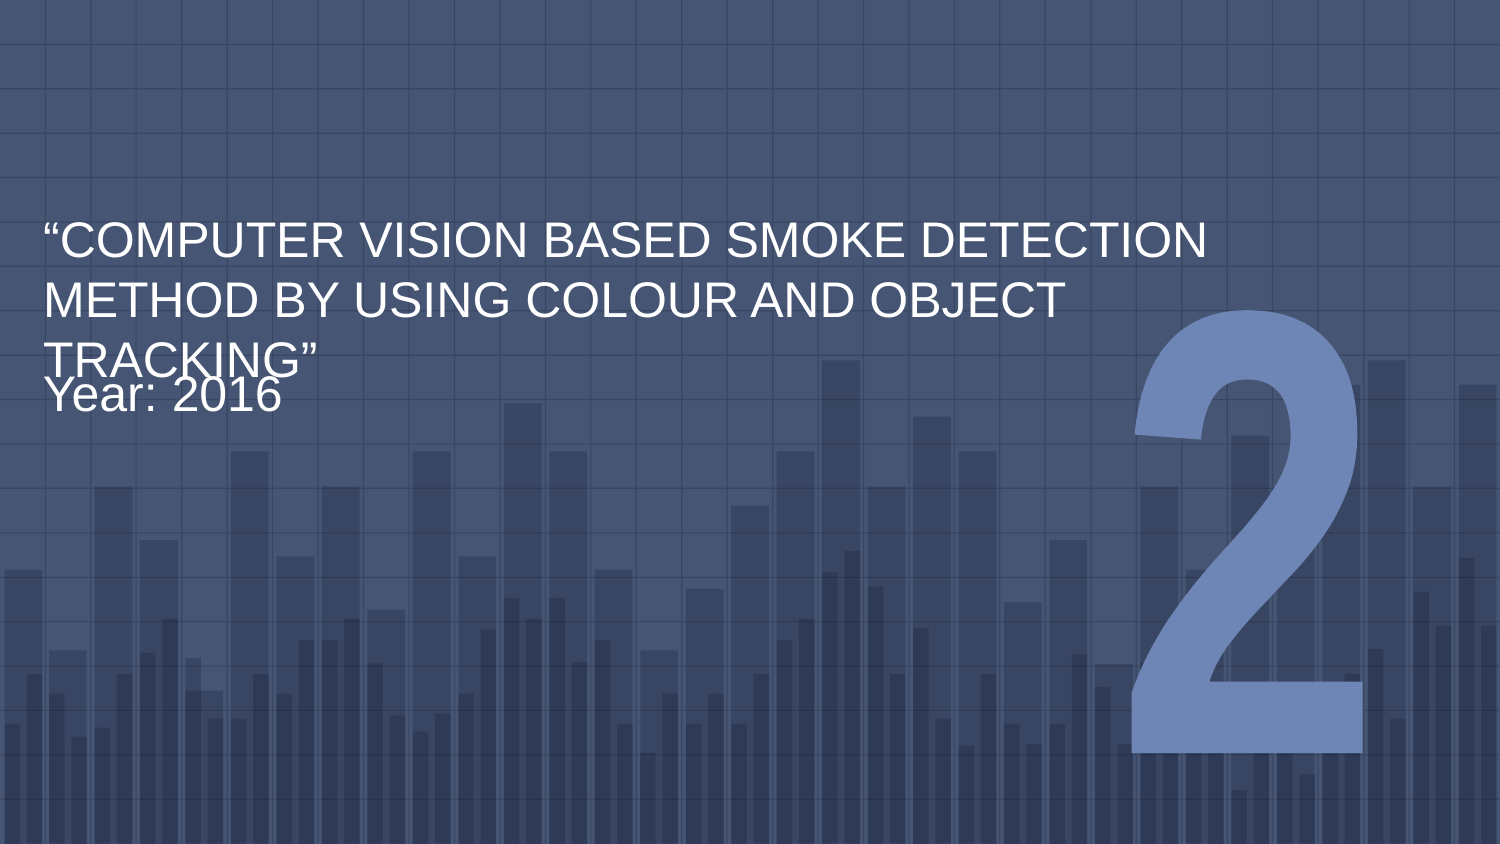

# “COMPUTER VISION BASED SMOKE DETECTION METHOD BY USING COLOUR AND OBJECT TRACKING”
2
Year: 2016